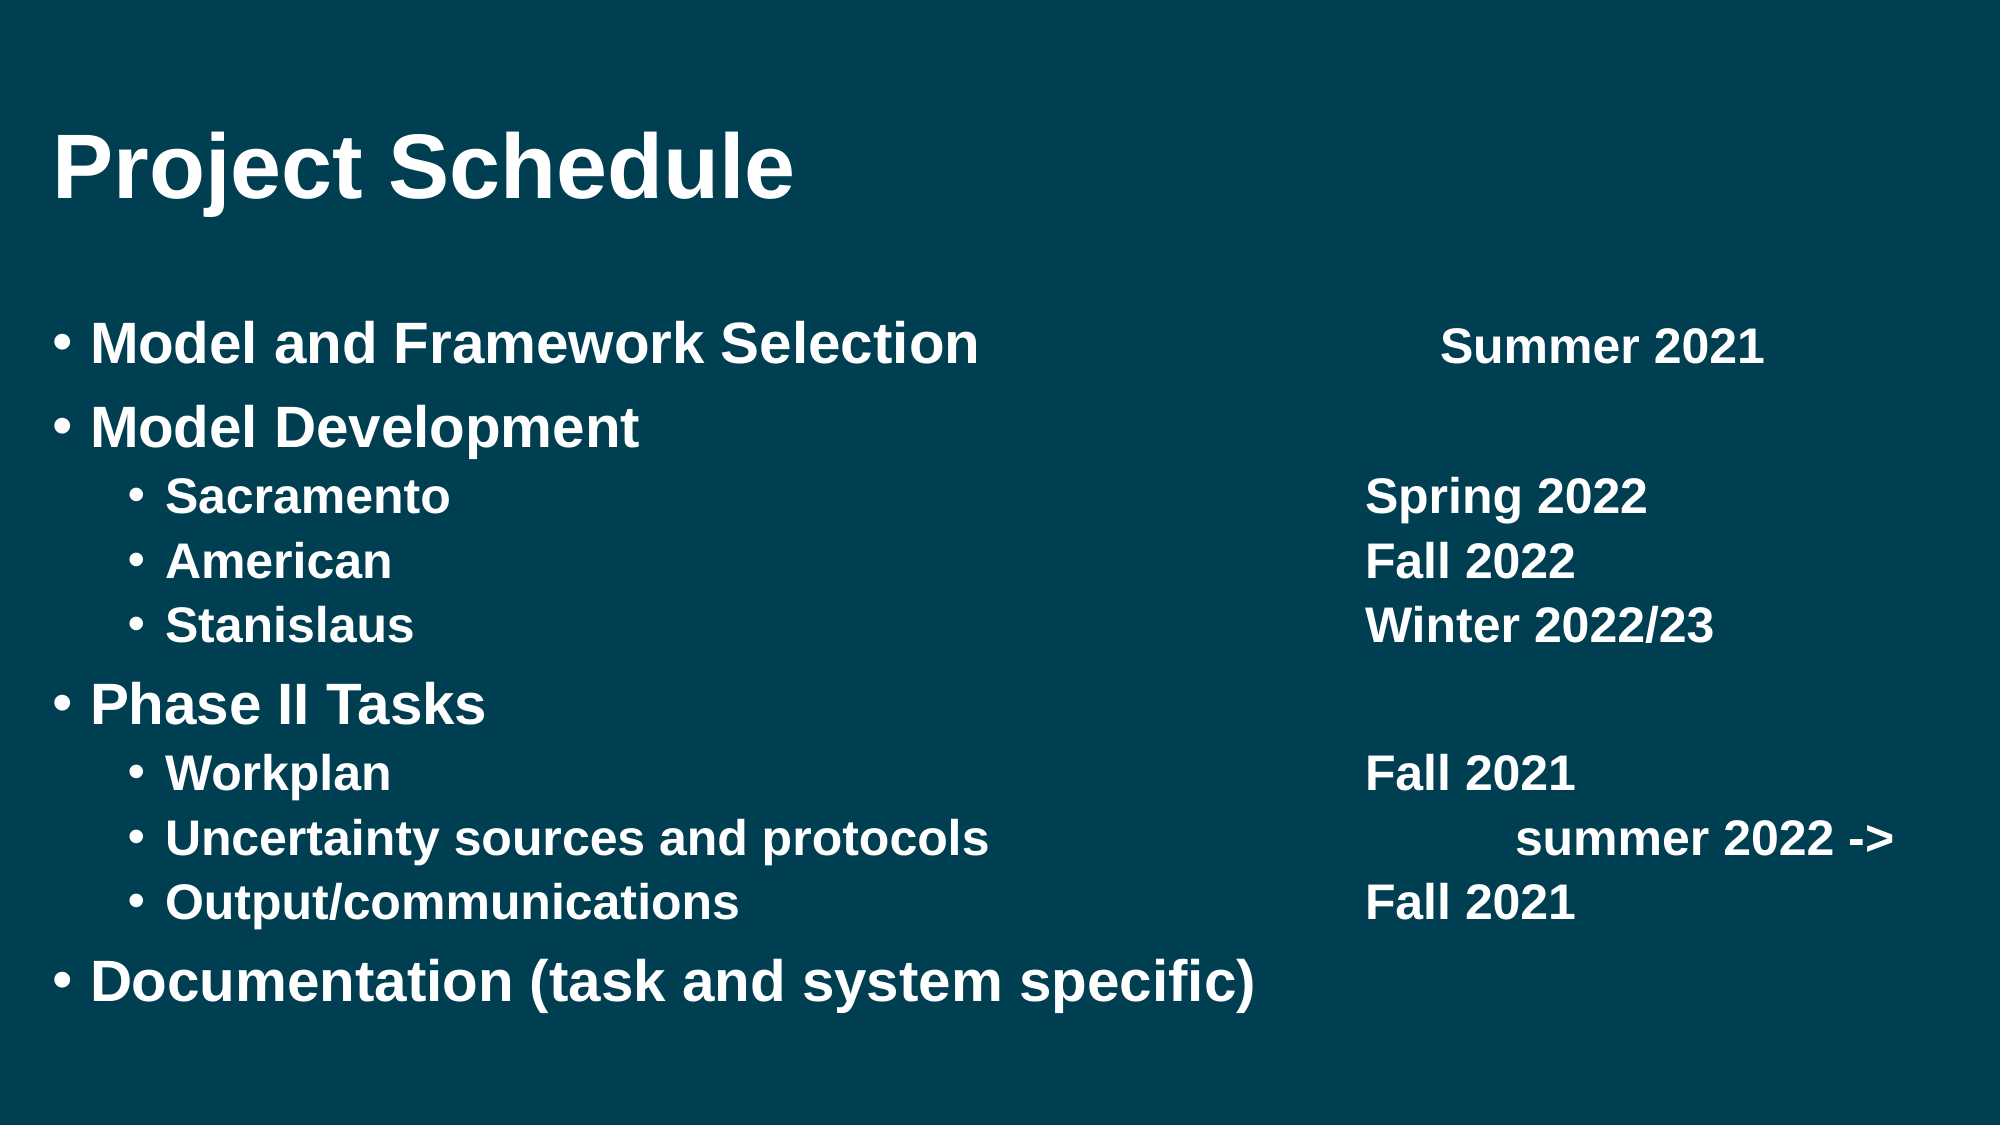

# Project Schedule
Model and Framework Selection				Summer 2021
Model Development
Sacramento							Spring 2022
American							Fall 2022
Stanislaus							Winter 2022/23
Phase II Tasks
Workplan							Fall 2021
Uncertainty sources and protocols				summer 2022 ->
Output/communications					Fall 2021
Documentation (task and system specific)